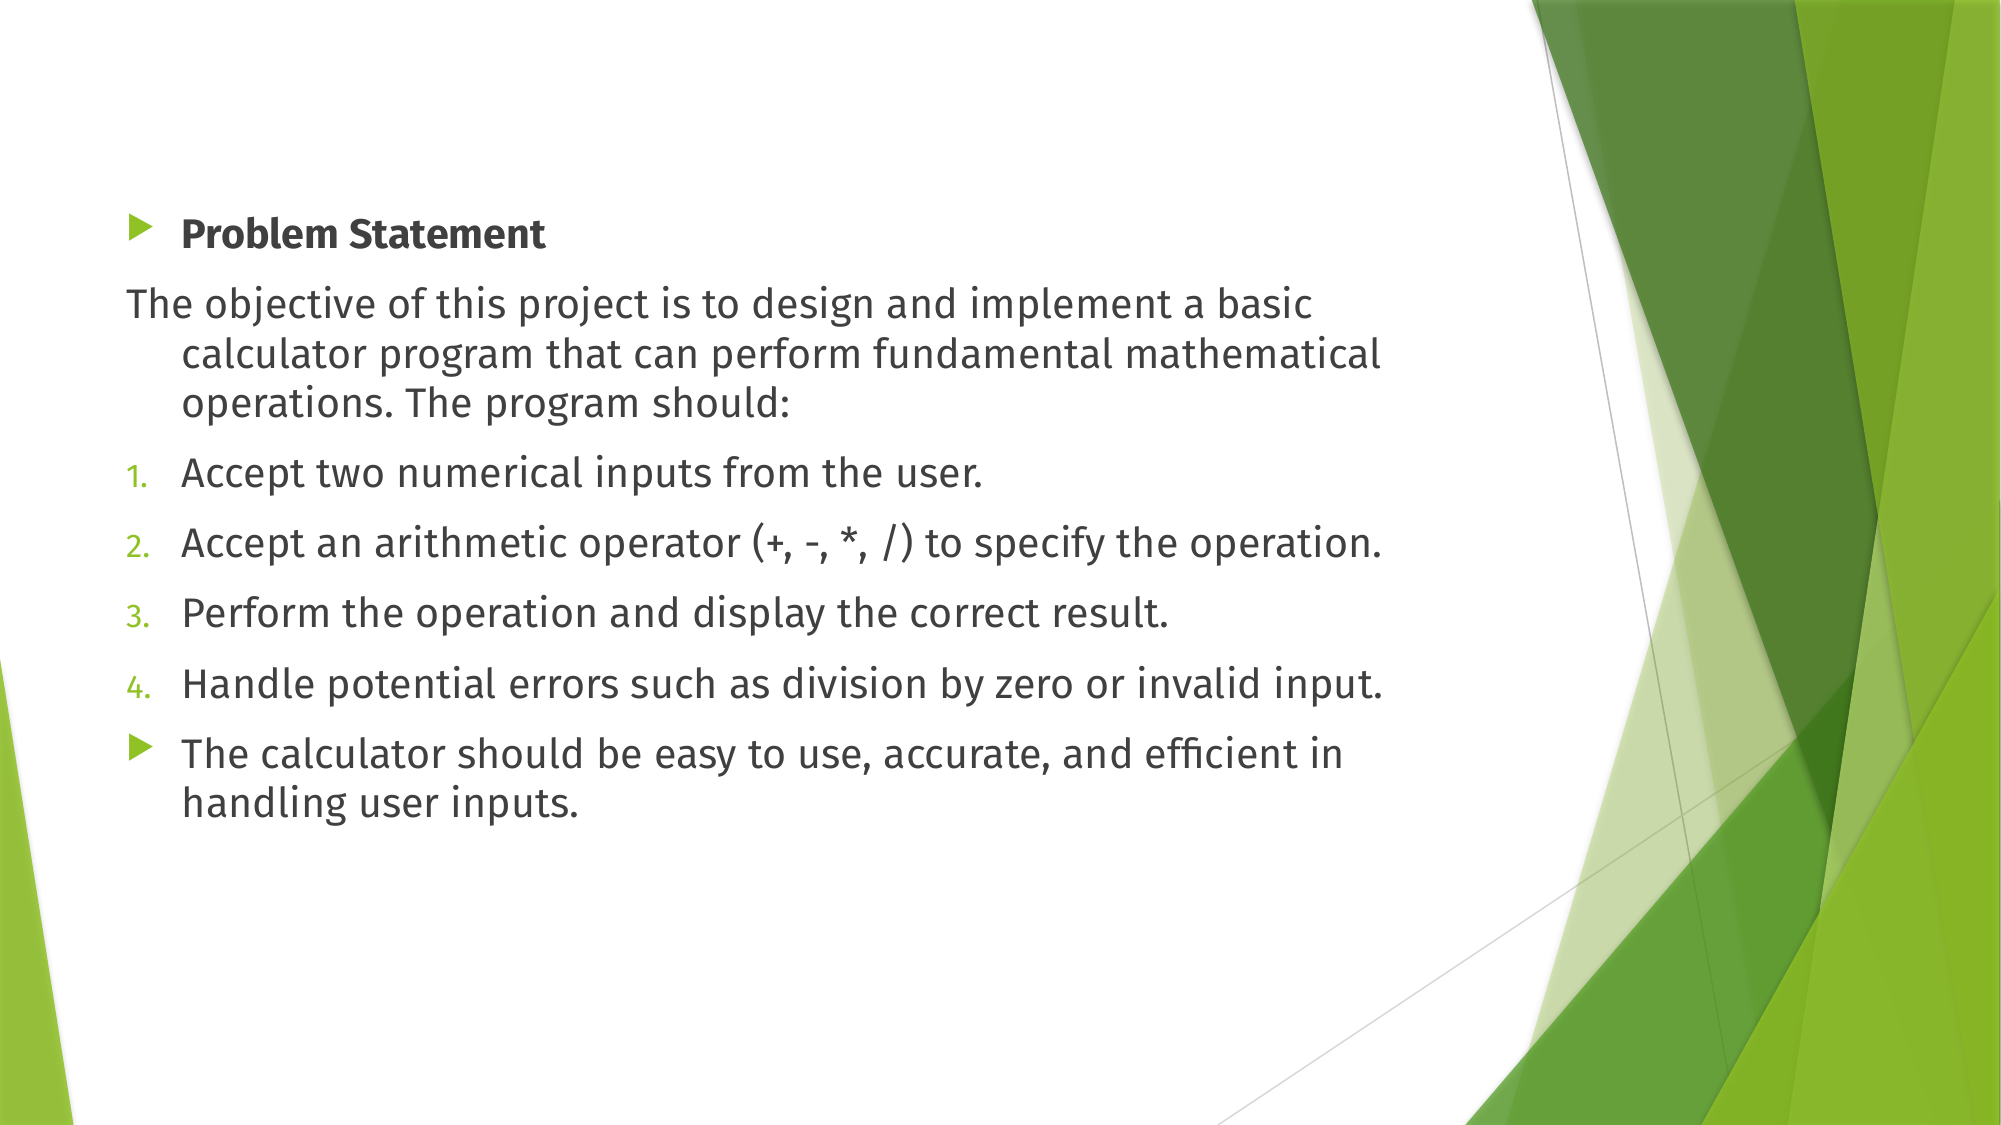

Problem Statement
The objective of this project is to design and implement a basic calculator program that can perform fundamental mathematical operations. The program should:
Accept two numerical inputs from the user.
Accept an arithmetic operator (+, -, *, /) to specify the operation.
Perform the operation and display the correct result.
Handle potential errors such as division by zero or invalid input.
The calculator should be easy to use, accurate, and efficient in handling user inputs.